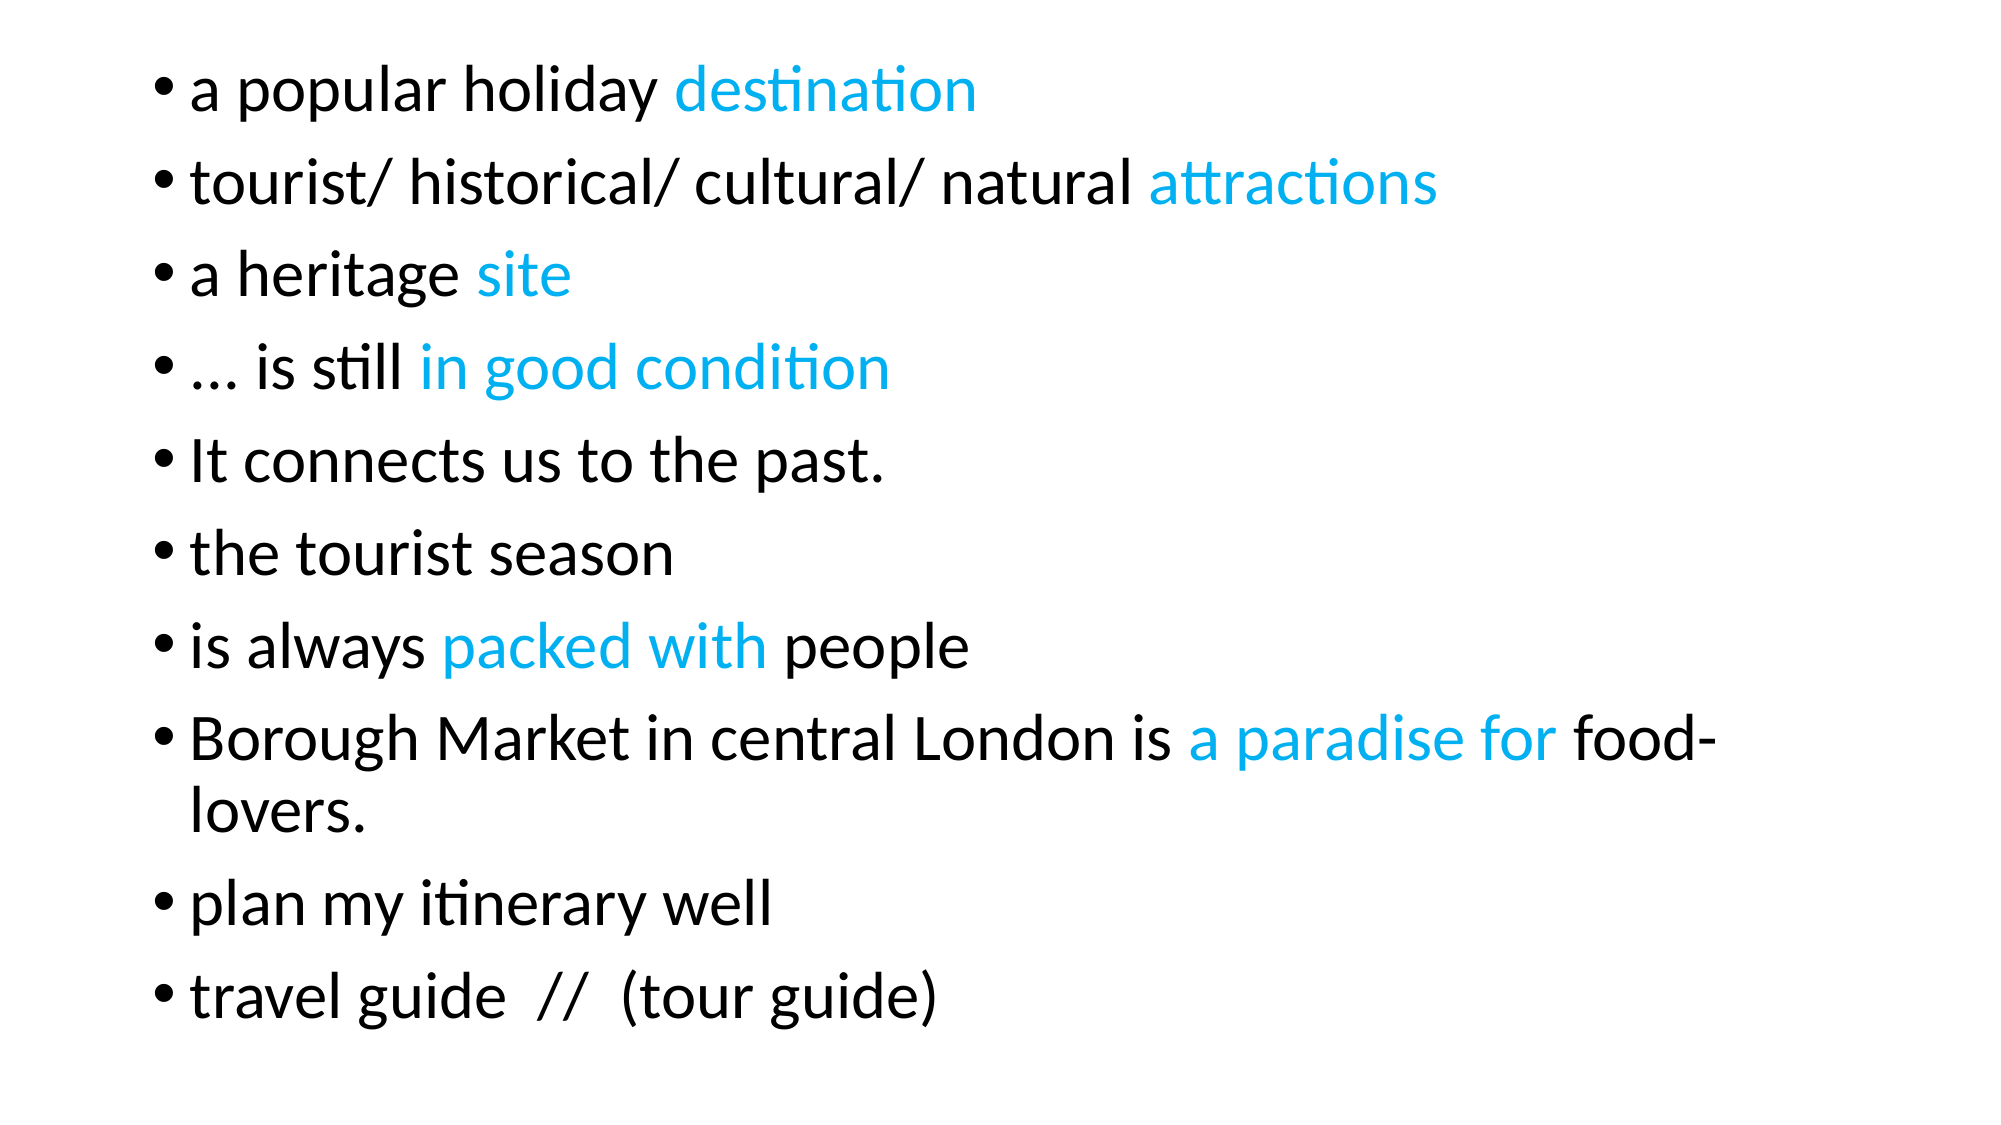

a popular holiday destination
tourist/ historical/ cultural/ natural attractions
a heritage site
... is still in good condition
It connects us to the past.
the tourist season
is always packed with people
Borough Market in central London is a paradise for food-lovers.
plan my itinerary well
travel guide  //  (tour guide)